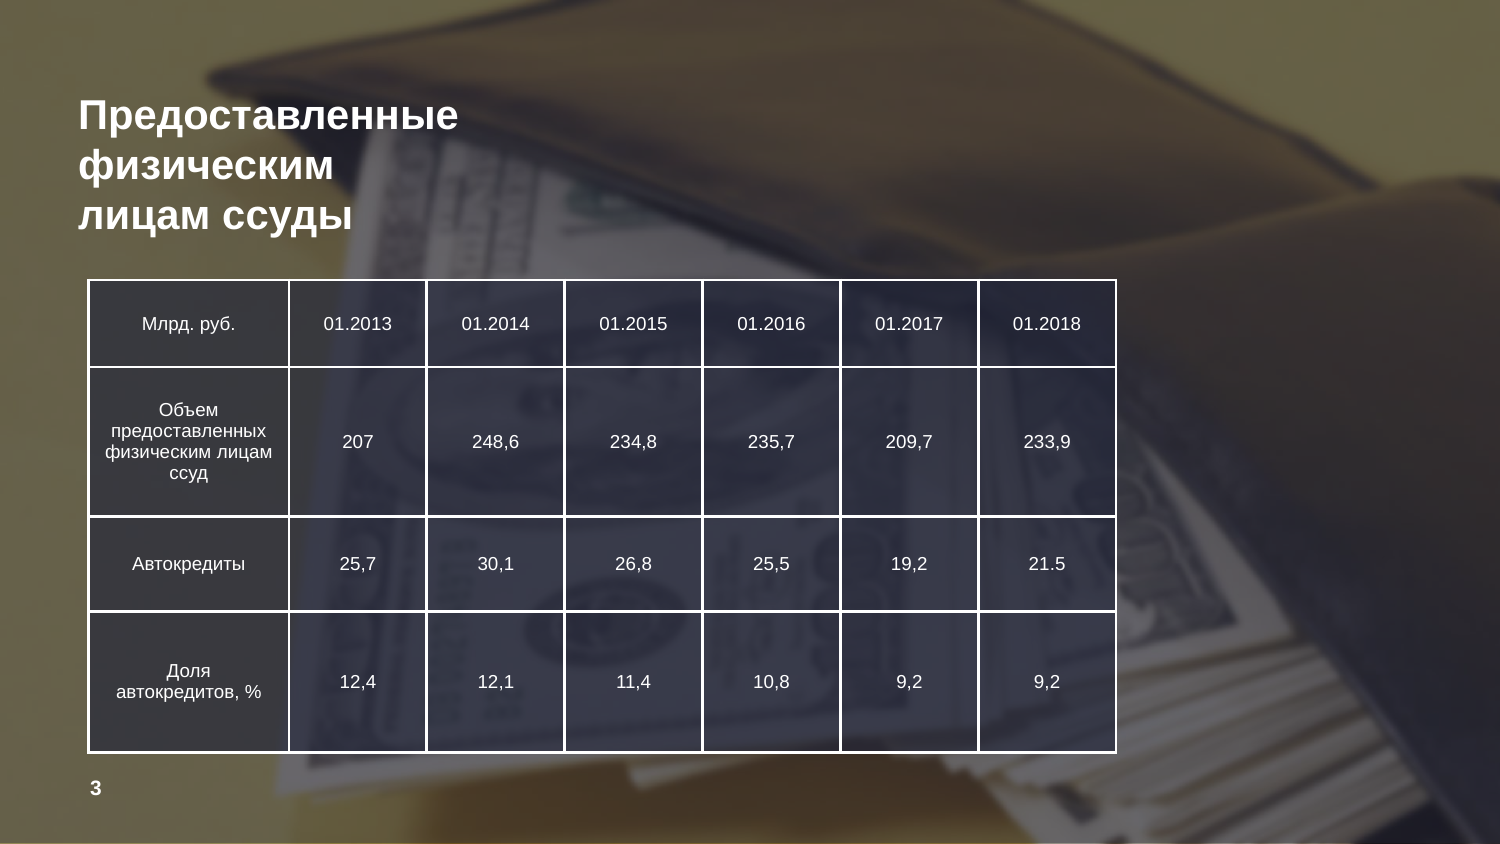

Предоставленные физическим лицам ссуды
| Млрд. руб. | 01.2013 | 01.2014 | 01.2015 | 01.2016 | 01.2017 | 01.2018 |
| --- | --- | --- | --- | --- | --- | --- |
| Объем предоставленных физическим лицам ссуд | 207 | 248,6 | 234,8 | 235,7 | 209,7 | 233,9 |
| Автокредиты | 25,7 | 30,1 | 26,8 | 25,5 | 19,2 | 21.5 |
| Доля автокредитов, % | 12,4 | 12,1 | 11,4 | 10,8 | 9,2 | 9,2 |
3